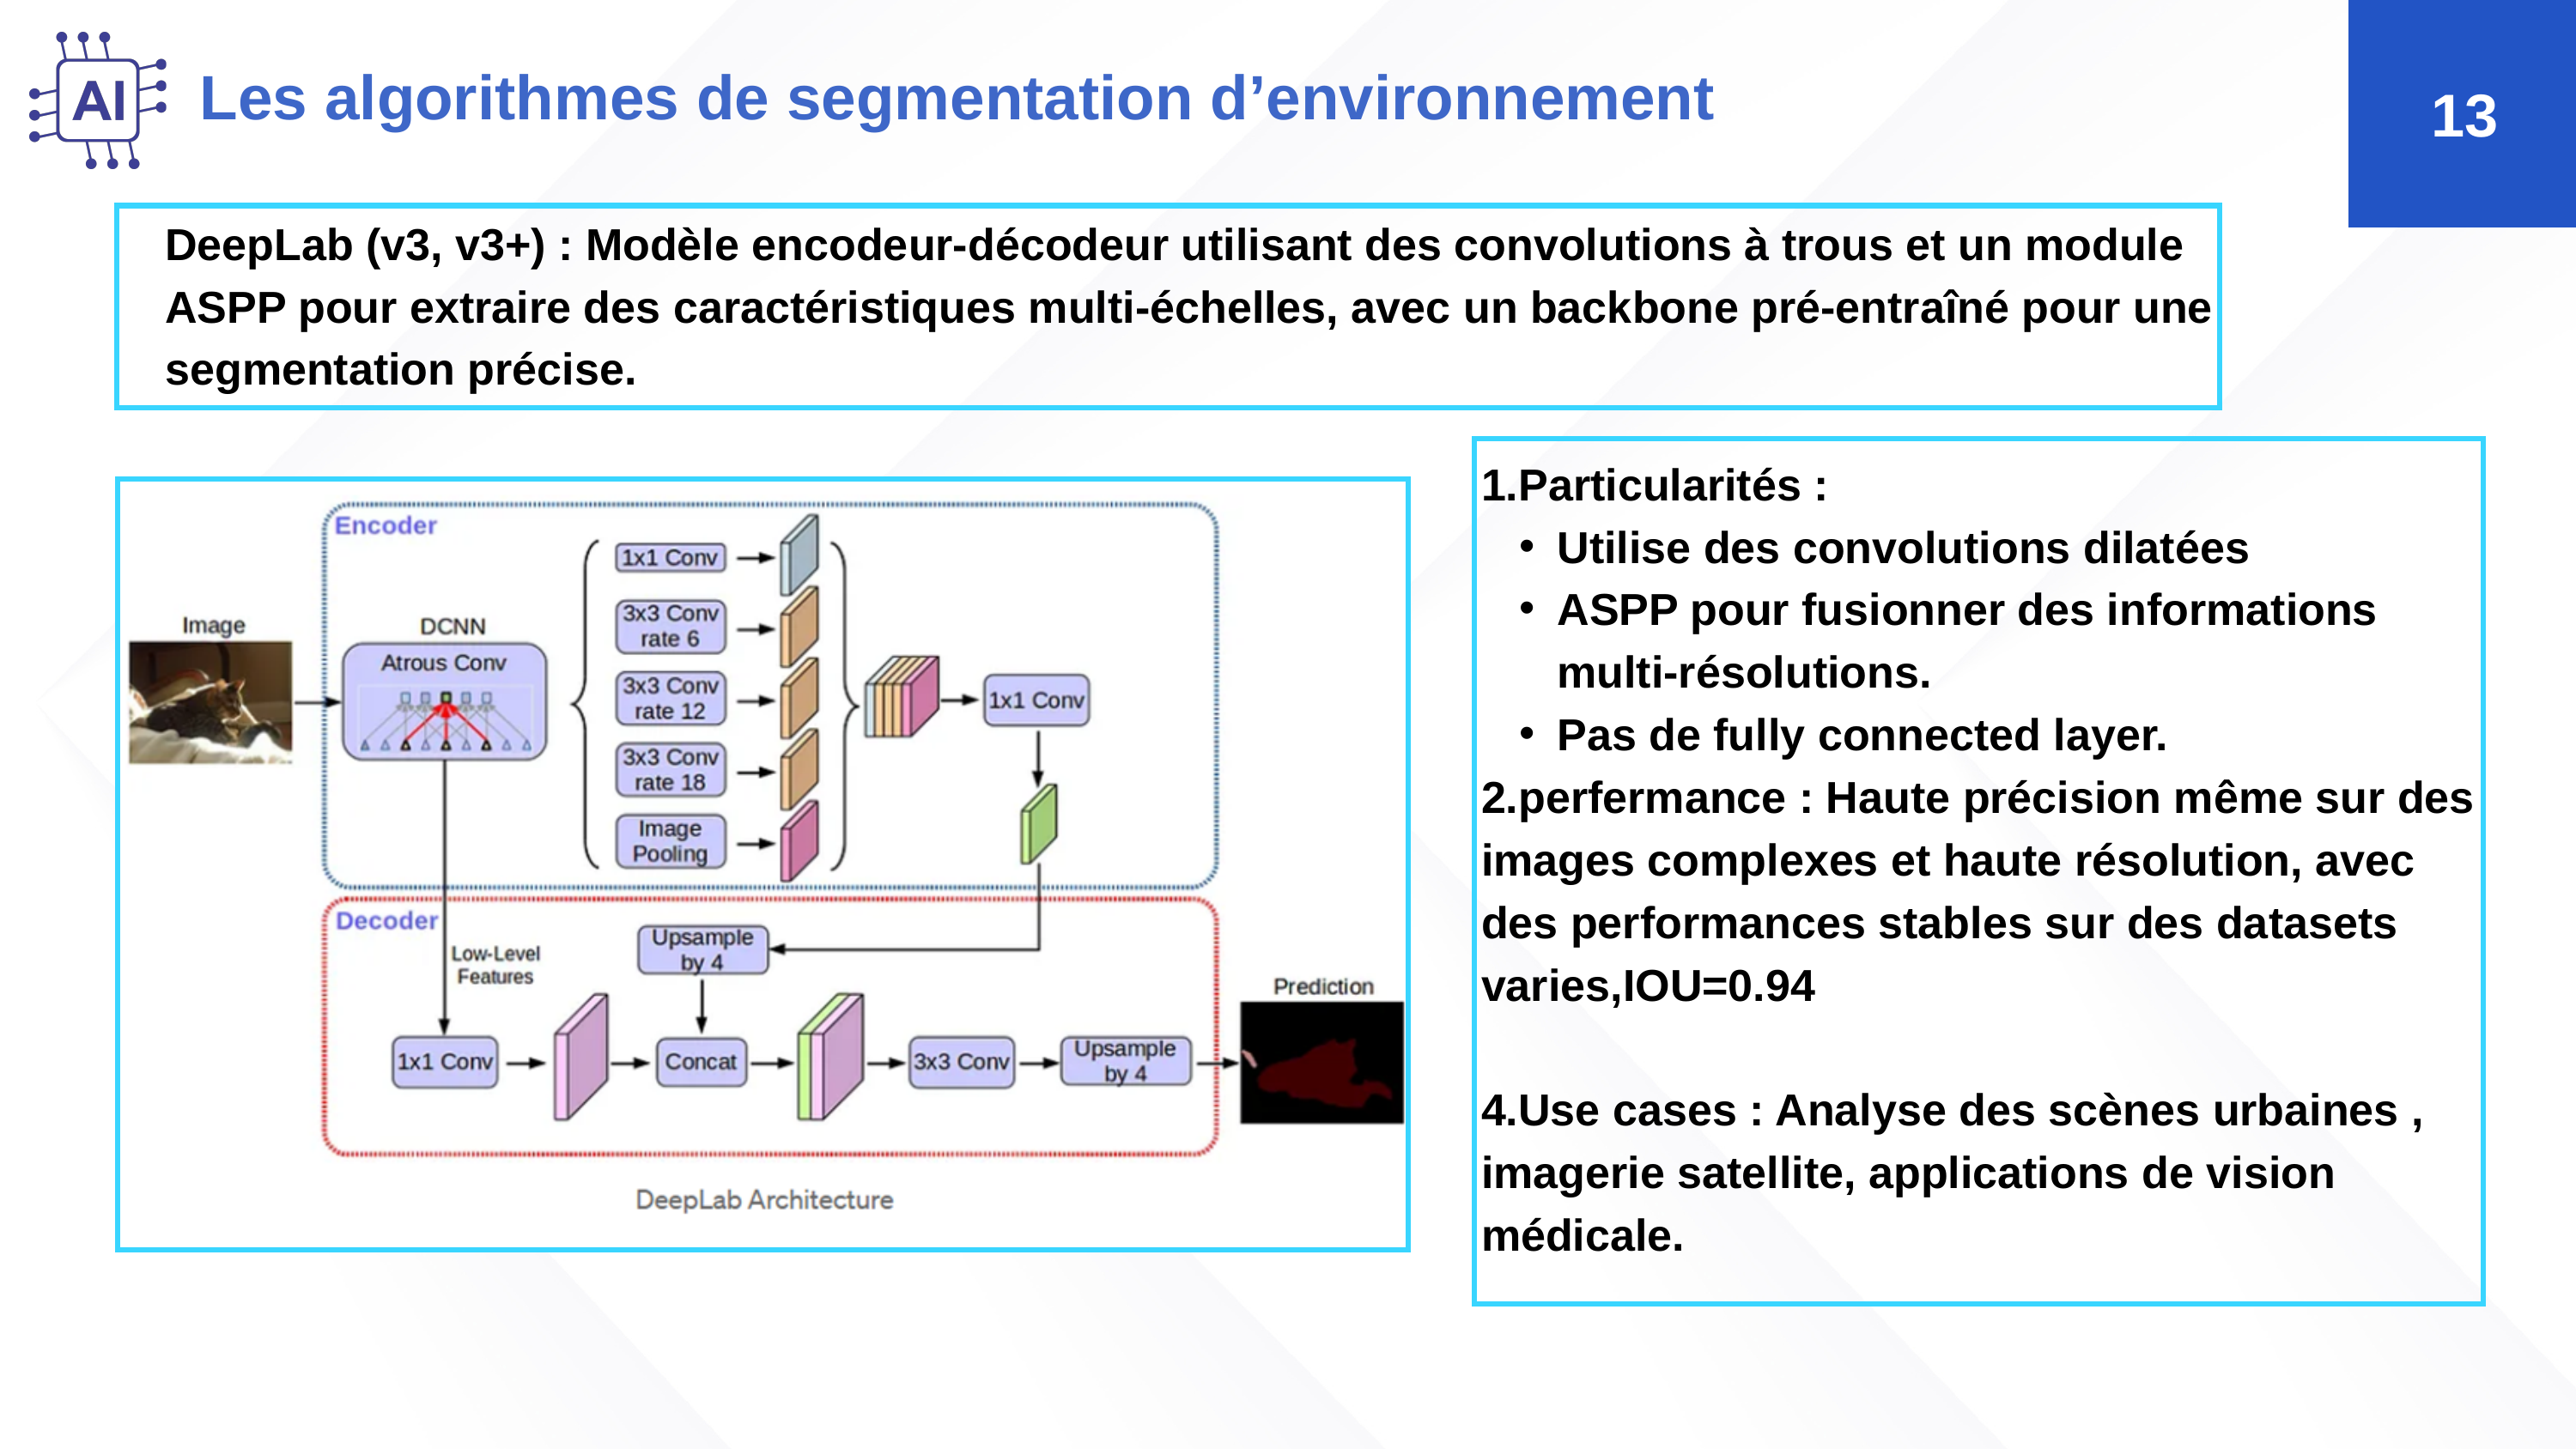

Les algorithmes de segmentation d’environnement
13

DeepLab (v3, v3+) : Modèle encodeur-décodeur utilisant des convolutions à trous et un module ASPP pour extraire des caractéristiques multi-échelles, avec un backbone pré-entraîné pour une segmentation précise.

1.Particularités :
Utilise des convolutions dilatées
ASPP pour fusionner des informations multi-résolutions.
Pas de fully connected layer.
2.perfermance : Haute précision même sur des images complexes et haute résolution, avec des performances stables sur des datasets varies,IOU=0.94

4.Use cases : Analyse des scènes urbaines , imagerie satellite, applications de vision médicale.